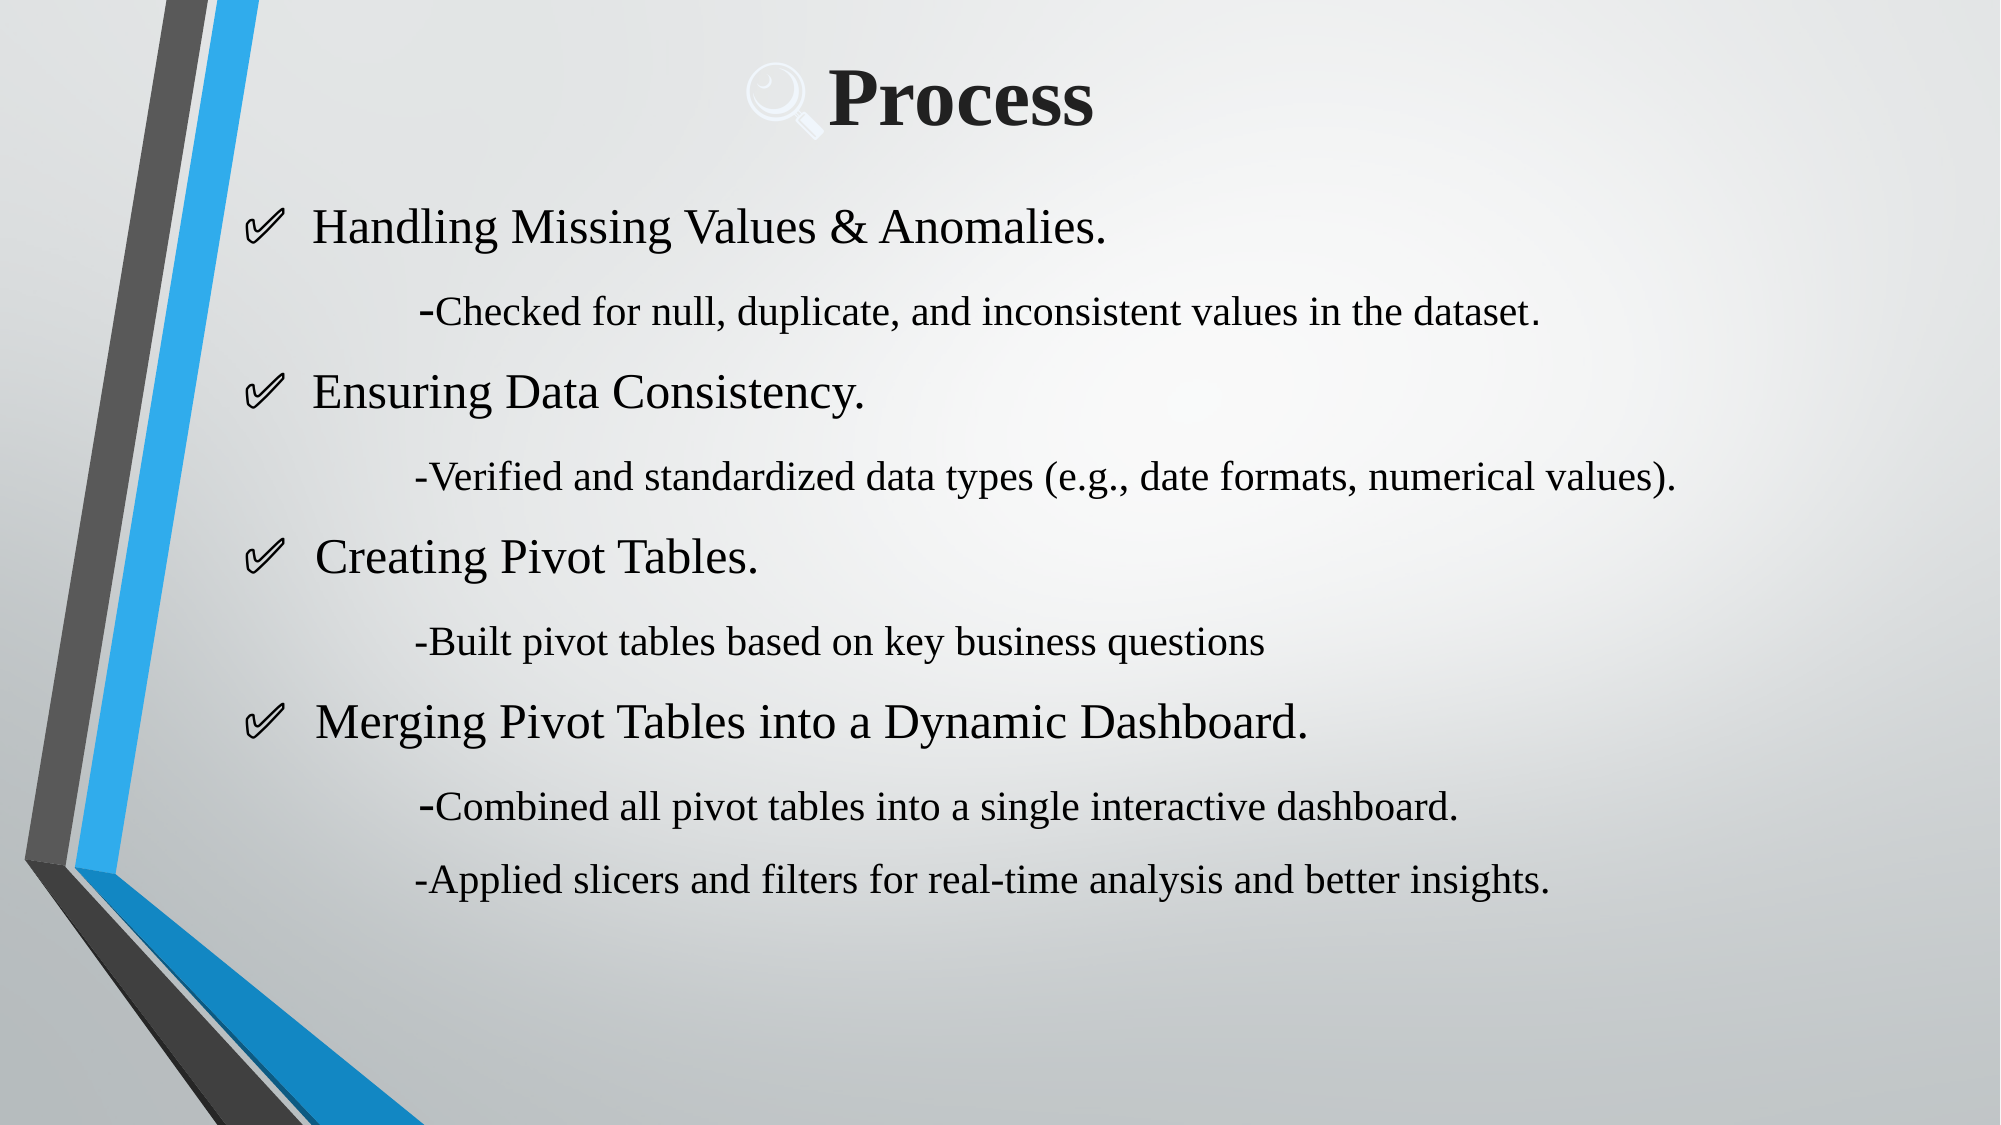

# 🔍Process
✅  Handling Missing Values & Anomalies.
	  -Checked for null, duplicate, and inconsistent values in the dataset.
✅  Ensuring Data Consistency.
	  -Verified and standardized data types (e.g., date formats, numerical values).
✅  Creating Pivot Tables.
	  -Built pivot tables based on key business questions
✅  Merging Pivot Tables into a Dynamic Dashboard.
	  -Combined all pivot tables into a single interactive dashboard.
	  -Applied slicers and filters for real-time analysis and better insights.